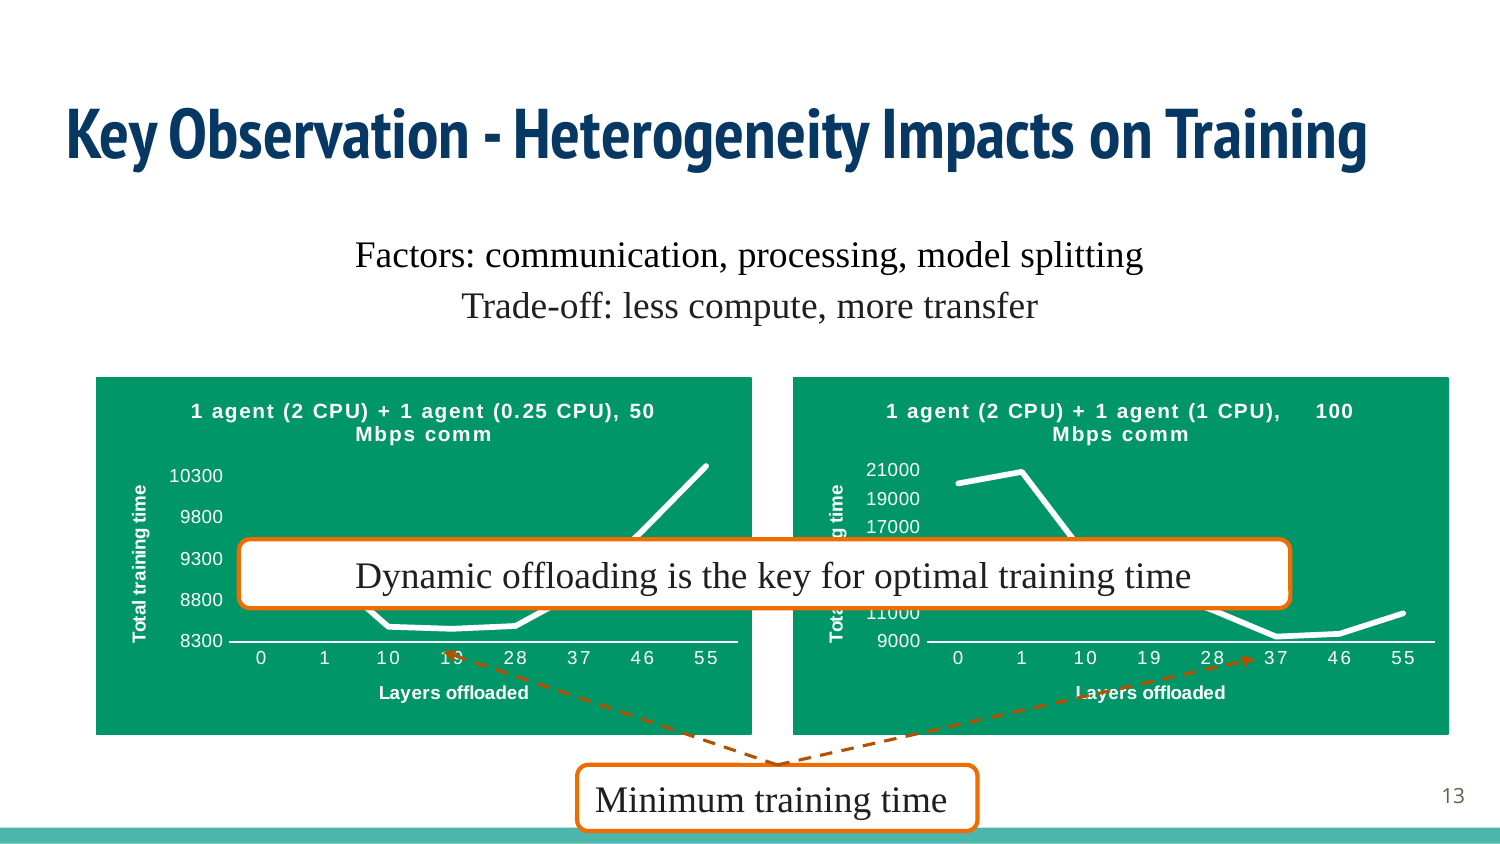

# Key Observation - Heterogeneity Impacts on Training
Factors: communication, processing, model splitting
Trade-off: less compute, more transfer

### Chart: 1 agent (2 CPU) + 1 agent (0.25 CPU), 50 Mbps comm

| Category |  |
|---|---|
| 0 | 9165.0 |
| 1 | 9150.0 |
| 10 | 8481.0 |
| 19 | 8456.0 |
| 28 | 8490.0 |
| 37 | 8908.0 |
| 46 | 9640.0 |
| 55 | 10421.0 |

### Chart: 1 agent (2 CPU) + 1 agent (1 CPU),    100 Mbps comm

| Category |  |
|---|---|
| 0 | 20096.0 |
| 1 | 20909.0 |
| 10 | 15059.0 |
| 19 | 12851.0 |
| 28 | 11217.0 |
| 37 | 9352.0 |
| 46 | 9551.0 |
| 55 | 10983.0 |
Dynamic offloading is the key for optimal training time
Minimum training time
13